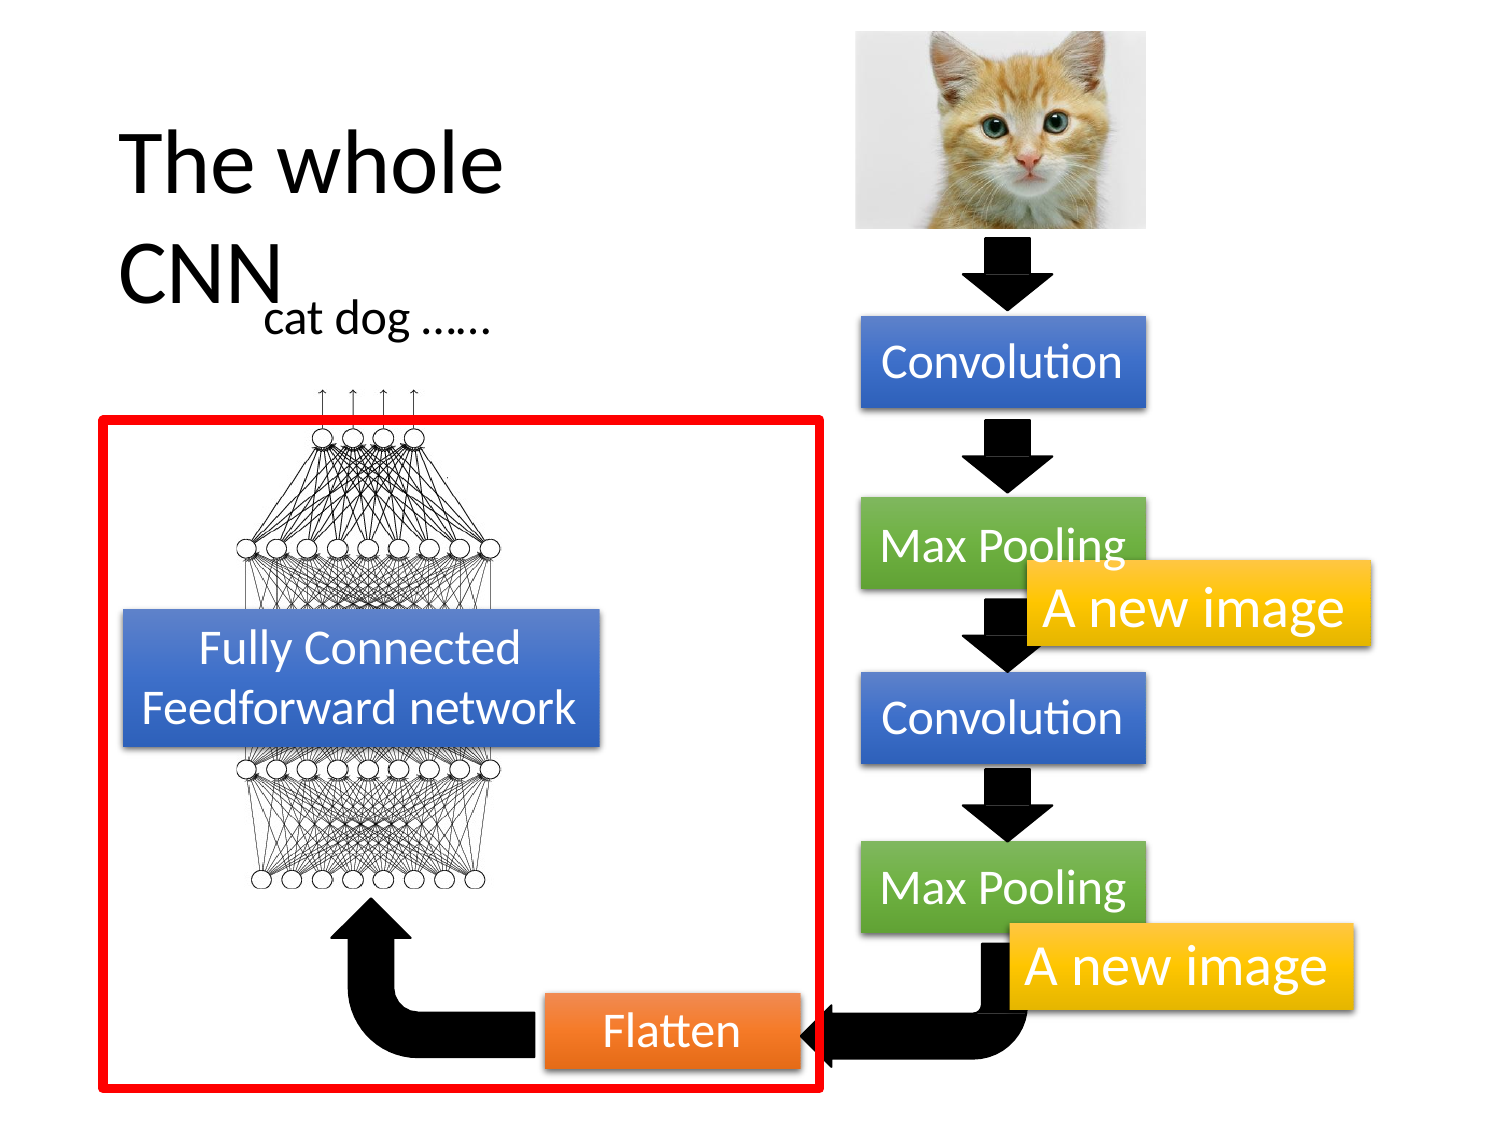

# The whole CNN

cat dog ……

Convolution

Max Pooling
A new image

Fully Connected  Feedforward network

Convolution

Max Pooling
A new image
Flatten